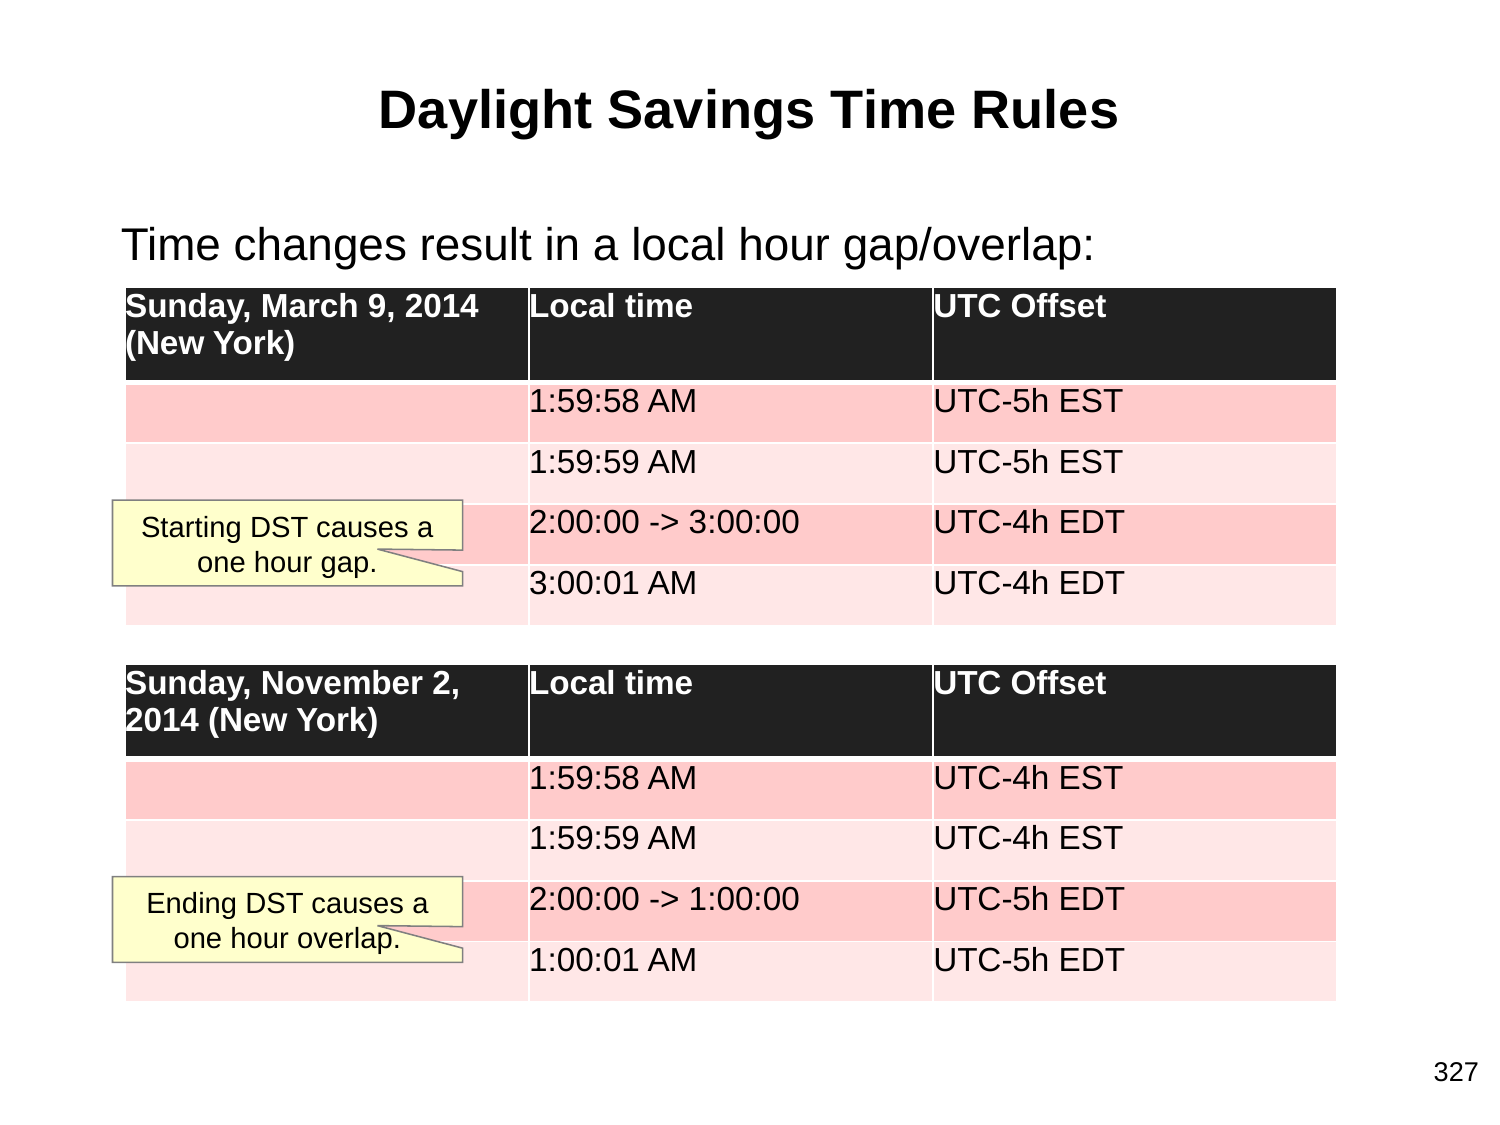

# Daylight Savings Time Rules
Time changes result in a local hour gap/overlap:
| Sunday, March 9, 2014 (New York) | Local time | UTC Offset |
| --- | --- | --- |
|  | 1:59:58 AM | UTC-5h EST |
|  | 1:59:59 AM | UTC-5h EST |
|  | 2:00:00 -> 3:00:00 | UTC-4h EDT |
|  | 3:00:01 AM | UTC-4h EDT |
Starting DST causes a one hour gap.
| Sunday, November 2, 2014 (New York) | Local time | UTC Offset |
| --- | --- | --- |
|  | 1:59:58 AM | UTC-4h EST |
|  | 1:59:59 AM | UTC-4h EST |
|  | 2:00:00 -> 1:00:00 | UTC-5h EDT |
|  | 1:00:01 AM | UTC-5h EDT |
Ending DST causes a one hour overlap.
327